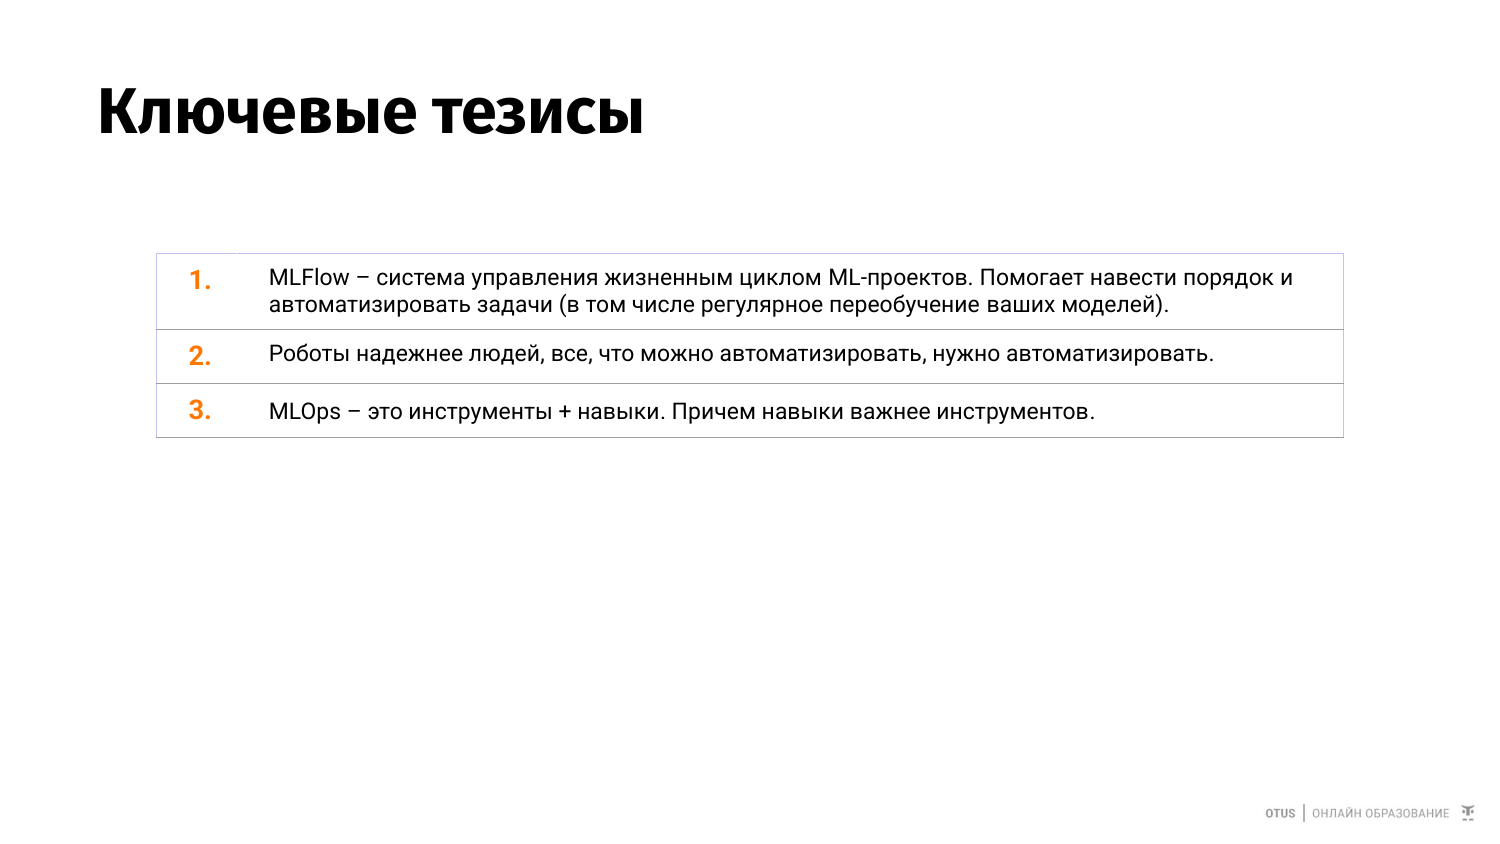

# Ключевые тезисы

| 1. | MLFlow – система управления жизненным циклом ML-проектов. Помогает навести порядок и автоматизировать задачи (в том числе регулярное переобучение ваших моделей). |
| --- | --- |
| 2. | Роботы надежнее людей, все, что можно автоматизировать, нужно автоматизировать. |
| 3. | MLOps – это инструменты + навыки. Причем навыки важнее инструментов. |